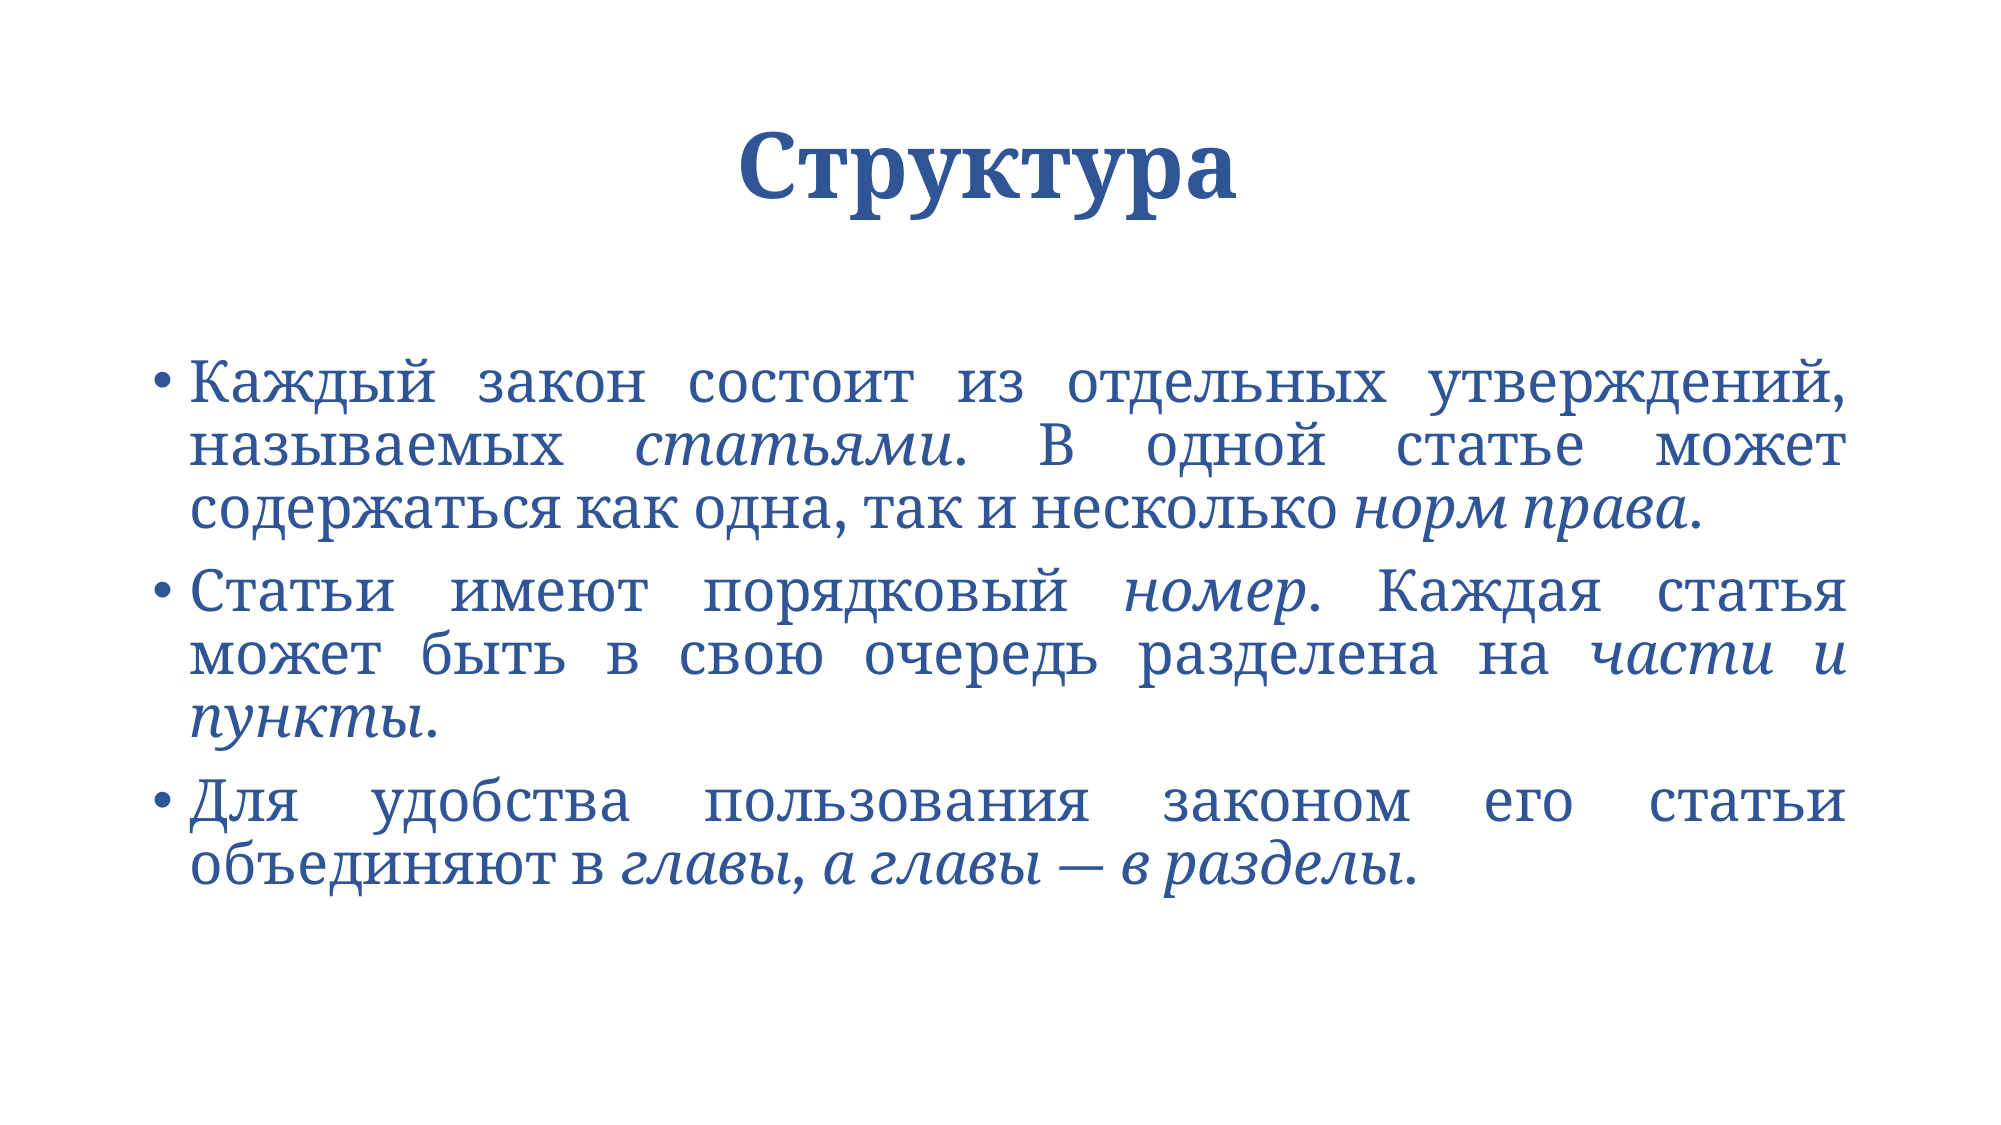

# Структура
Каждый закон состоит из отдельных утверждений, называемых статьями. В одной статье может содержаться как одна, так и несколько норм права.
Статьи имеют порядковый номер. Каждая статья может быть в свою очередь разделена на части и пункты.
Для удобства пользования законом его статьи объединяют в главы, а главы — в разделы.